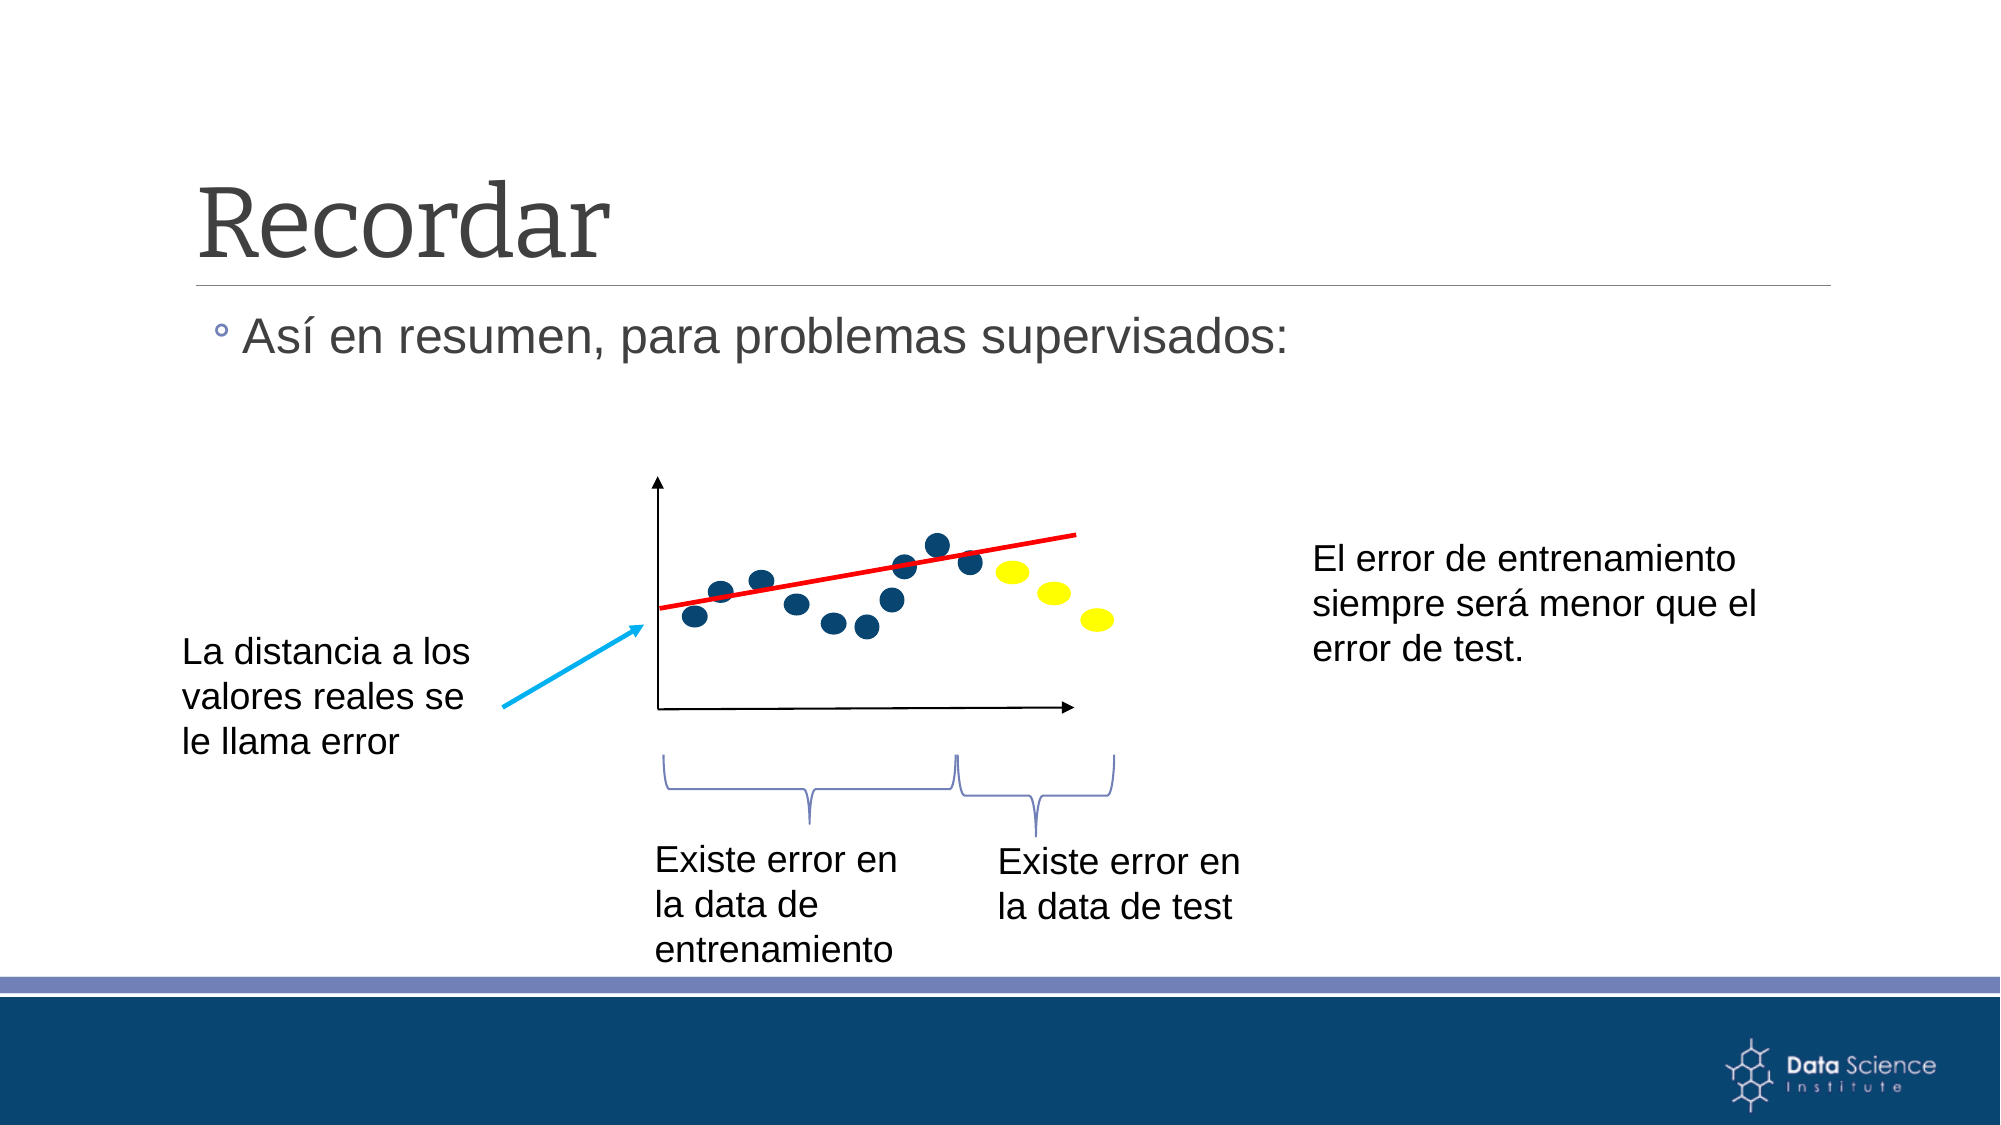

# Recordar
Así en resumen, para problemas supervisados:

El error de entrenamiento siempre será menor que el error de test.

La distancia a los valores reales se le llama error

Existe error en la data de entrenamiento
Existe error en la data de test